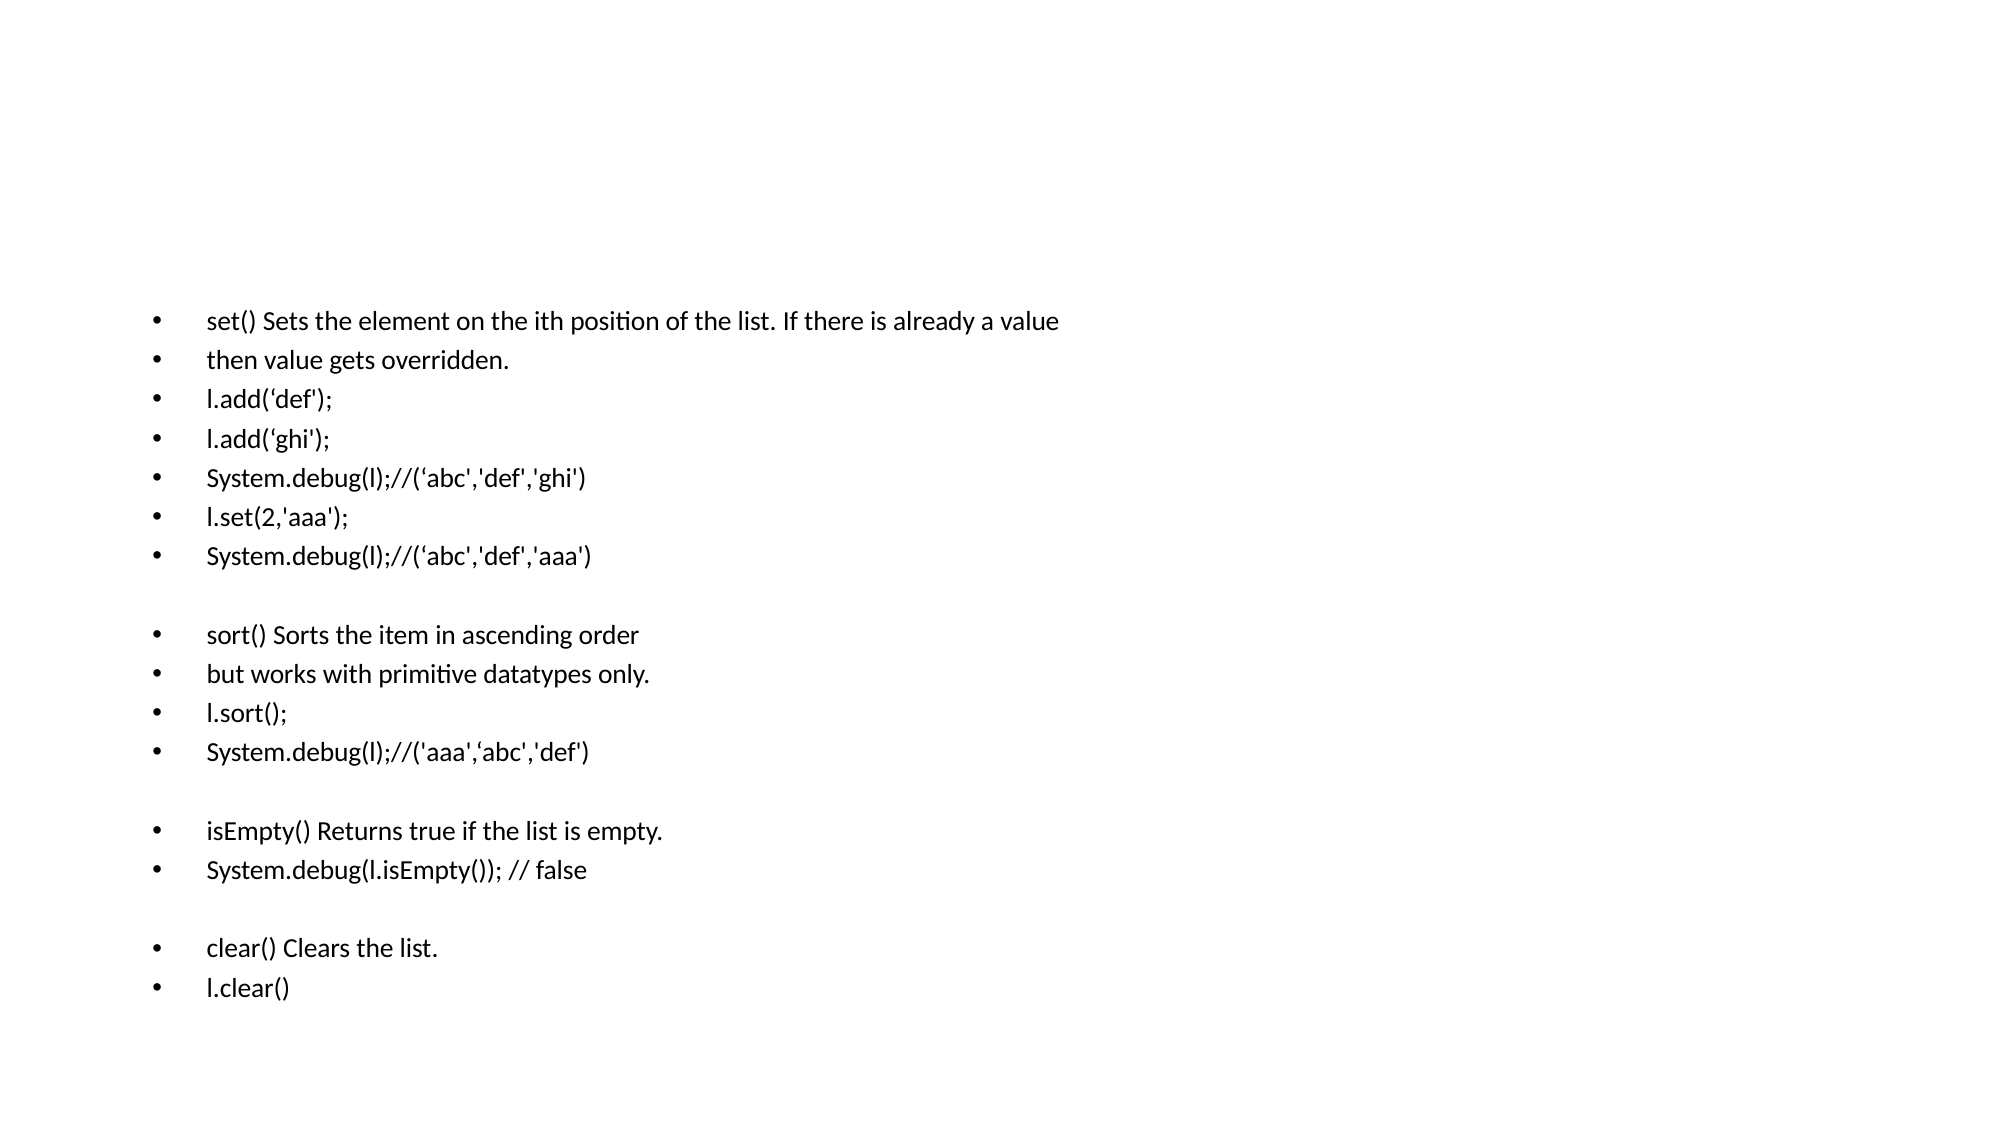

#
set() Sets the element on the ith position of the list. If there is already a value
then value gets overridden.
l.add(‘def');
l.add(‘ghi');
System.debug(l);//(‘abc','def','ghi')
l.set(2,'aaa');
System.debug(l);//(‘abc','def','aaa')

sort() Sorts the item in ascending order
but works with primitive datatypes only.
l.sort();
System.debug(l);//('aaa',‘abc','def')

isEmpty() Returns true if the list is empty.
System.debug(l.isEmpty()); // false

clear() Clears the list.
l.clear()